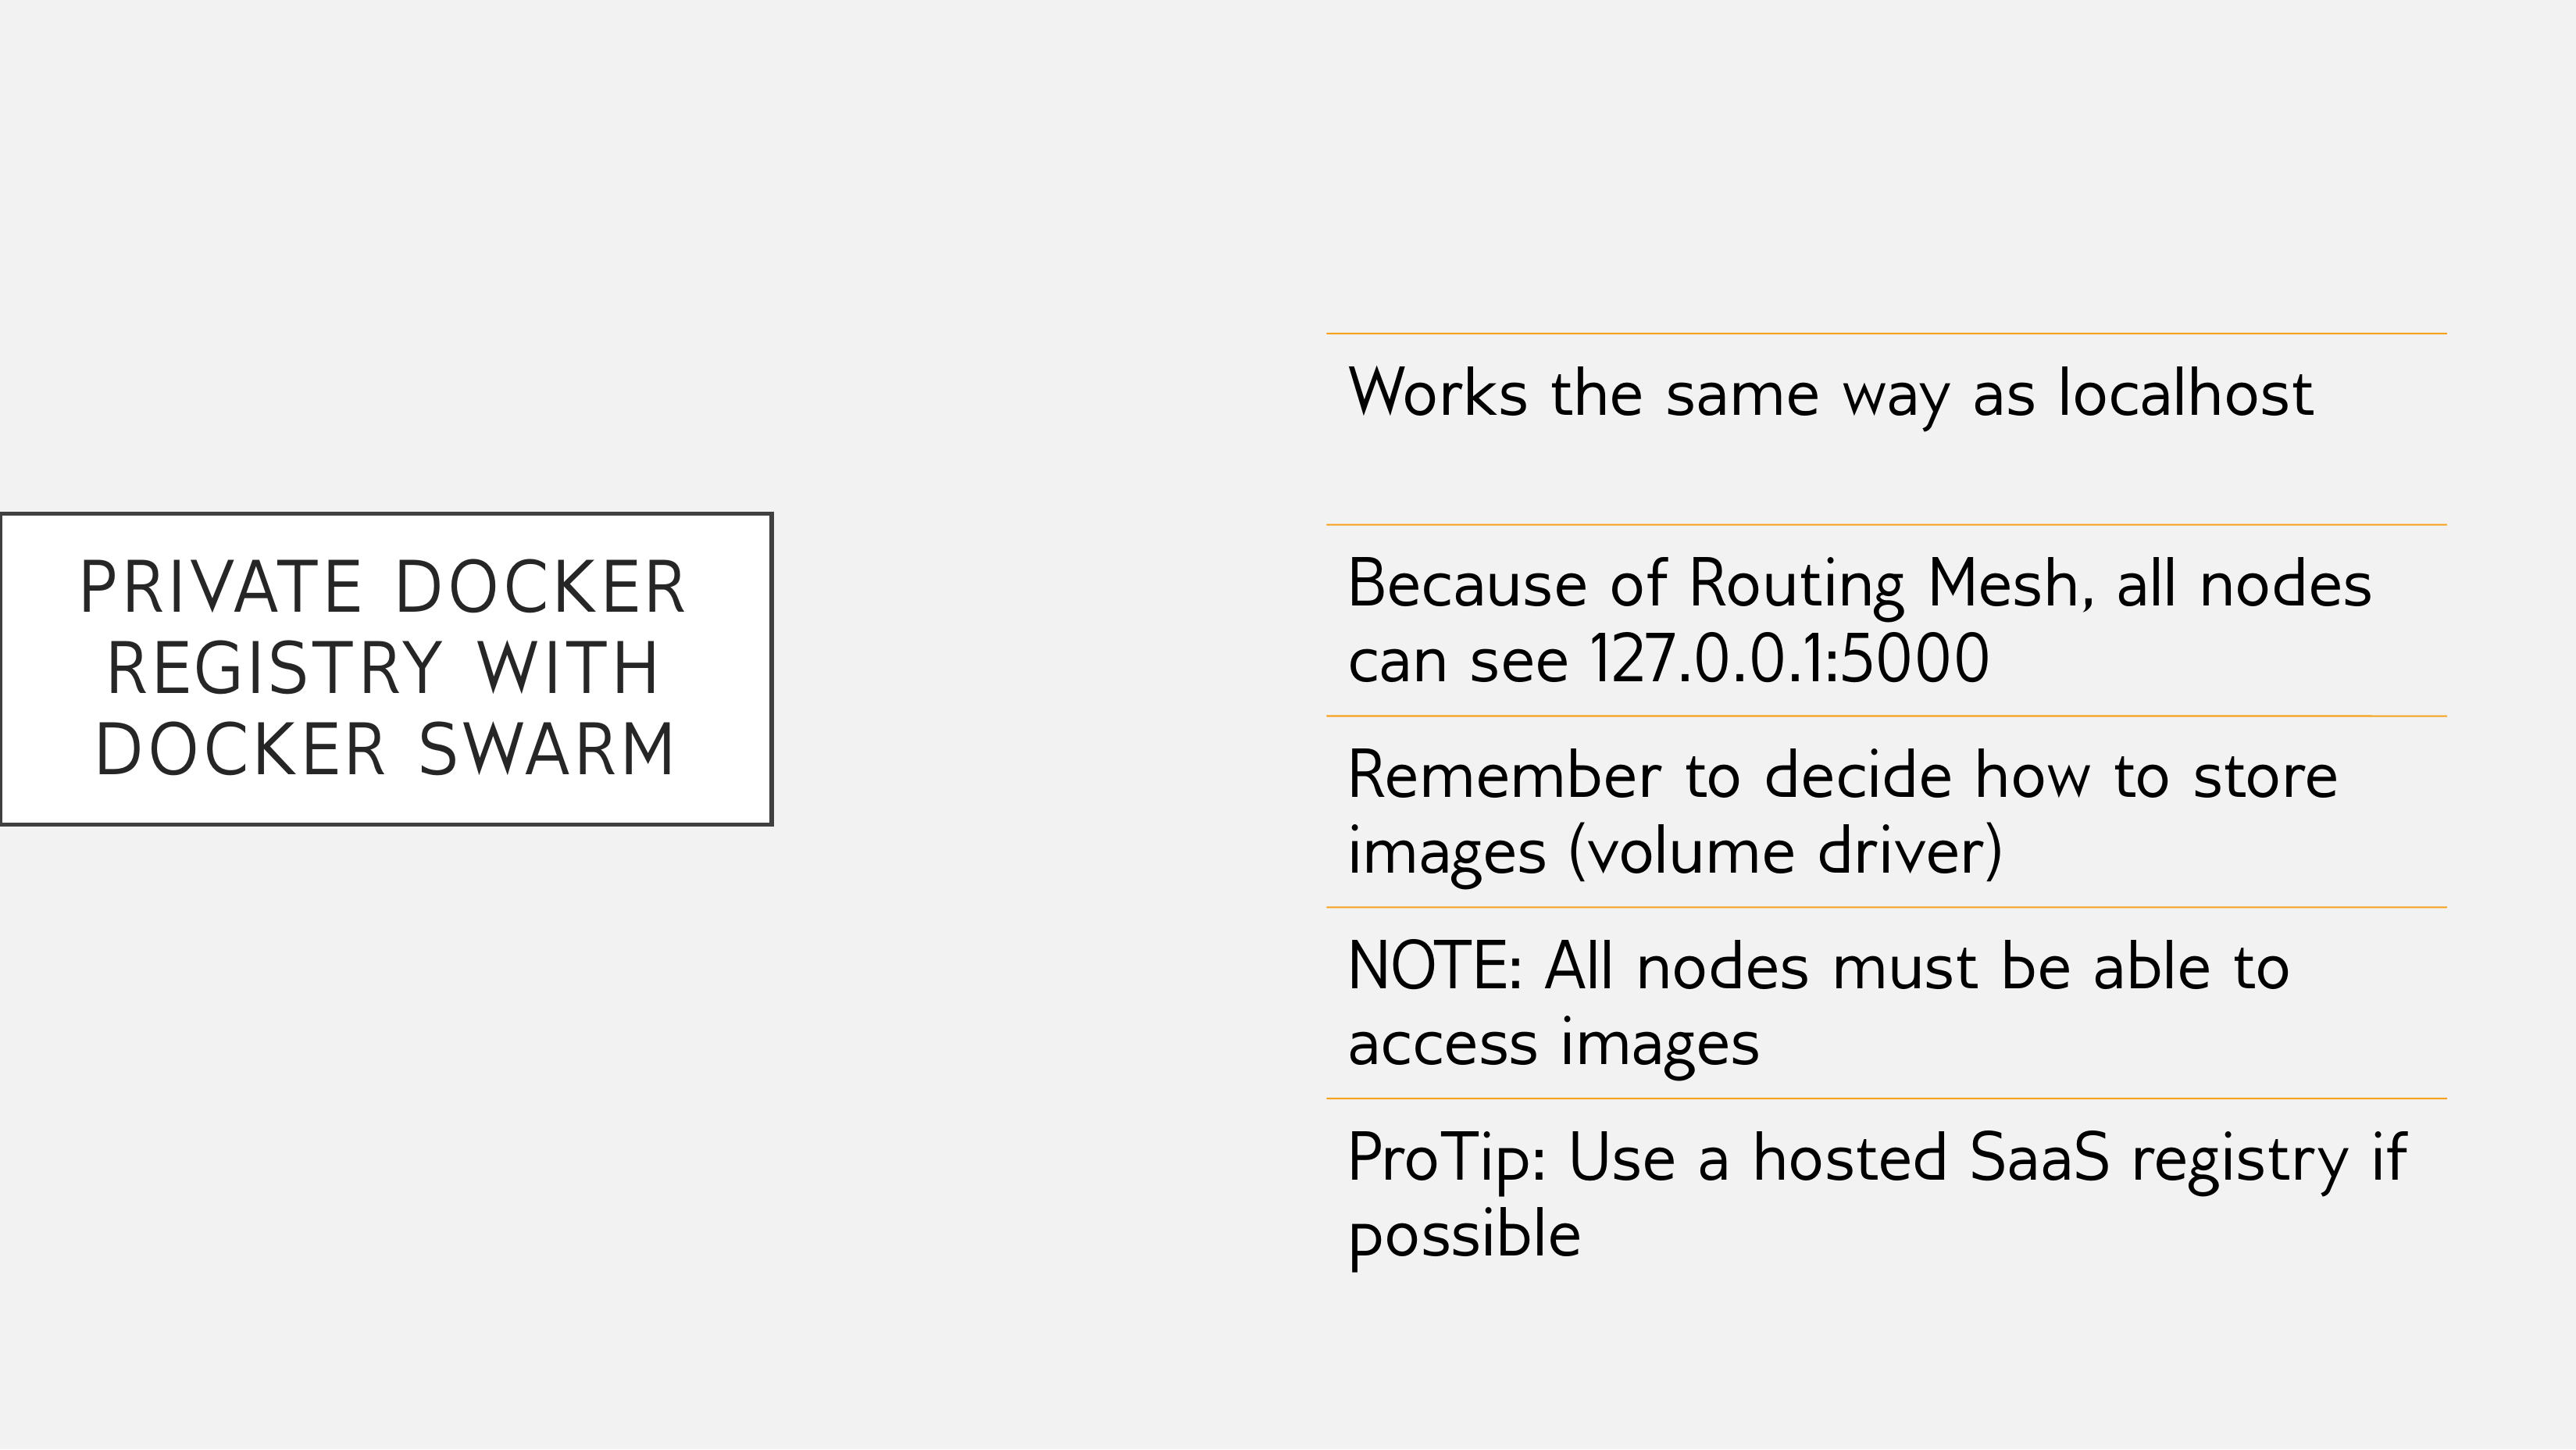

Works the same way as localhost
Because of Routing Mesh, all nodes can see 127.0.0.1:5000
Remember to decide how to store images (volume driver)
NOTE: All nodes must be able to access images
ProTip: Use a hosted SaaS registry if possible
Private Docker Registry with Docker Swarm